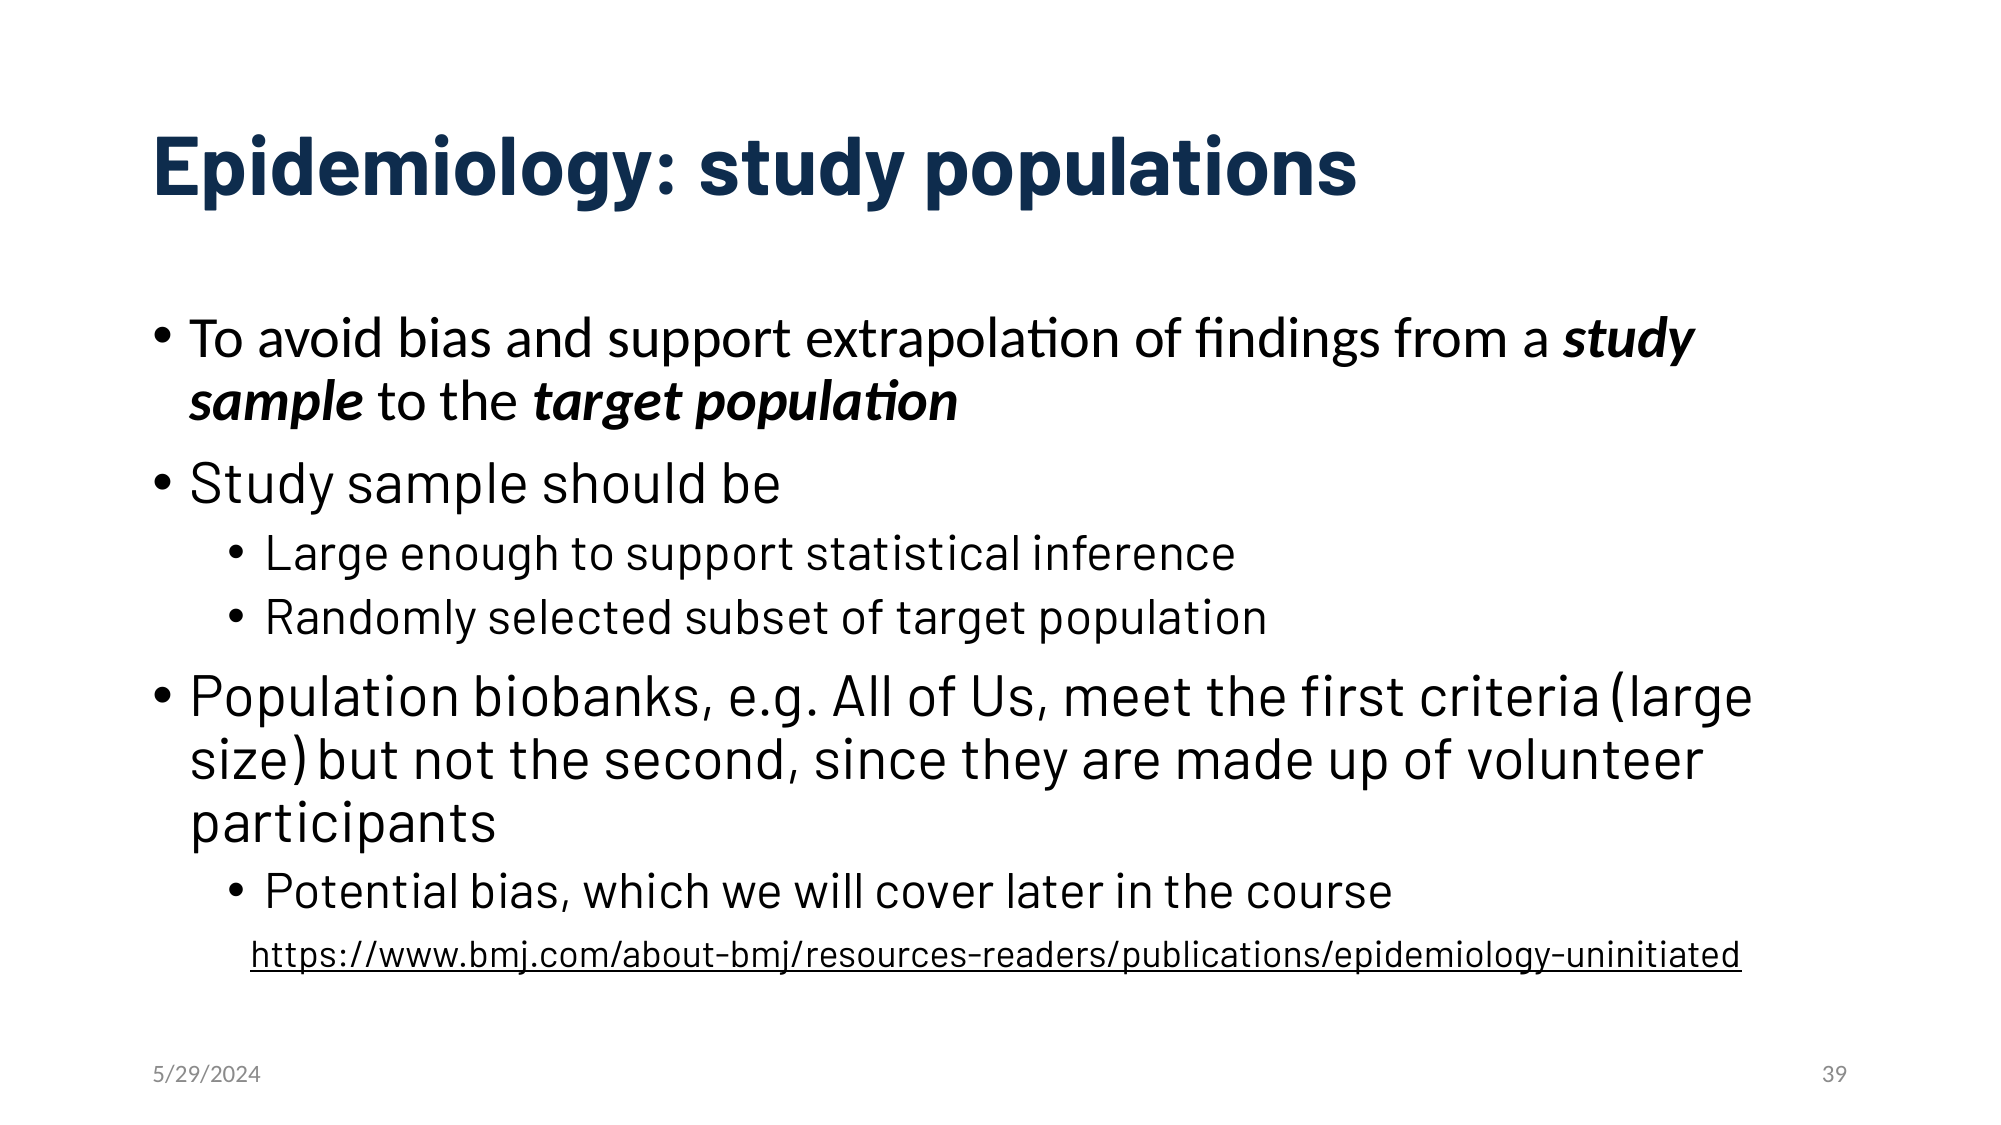

# Epidemiology: study populations
To avoid bias and support extrapolation of findings from a study sample to the target population
Study sample should be
Large enough to support statistical inference
Randomly selected subset of target population
Population biobanks, e.g. All of Us, meet the first criteria (large size) but not the second, since they are made up of volunteer participants
Potential bias, which we will cover later in the course

https://www.bmj.com/about-bmj/resources-readers/publications/epidemiology-uninitiated
5/29/2024
39